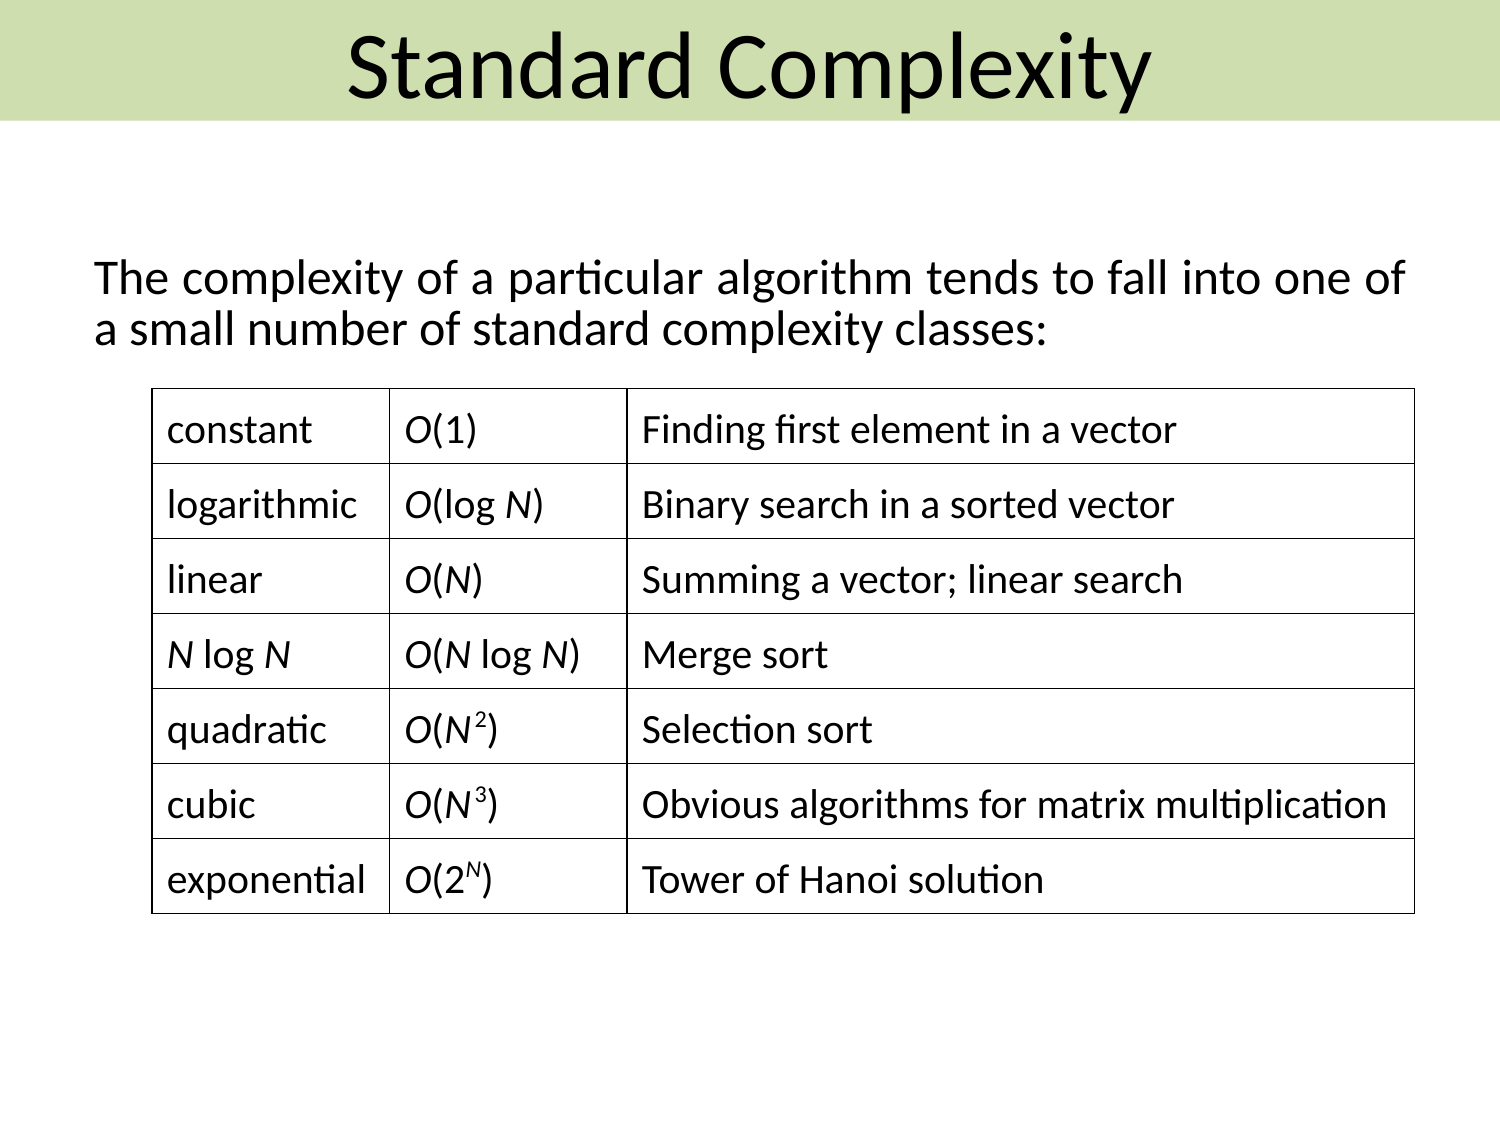

Standard Complexity
The complexity of a particular algorithm tends to fall into one of a small number of standard complexity classes:

constant

O(1)

Finding first element in a vector

logarithmic

O(log N)

Binary search in a sorted vector

linear

O(N)

Summing a vector; linear search

N log N

O(N log N)

Merge sort

quadratic

O(N 2)

Selection sort

cubic

O(N 3)

Obvious algorithms for matrix multiplication

exponential

O(2N)

Tower of Hanoi solution